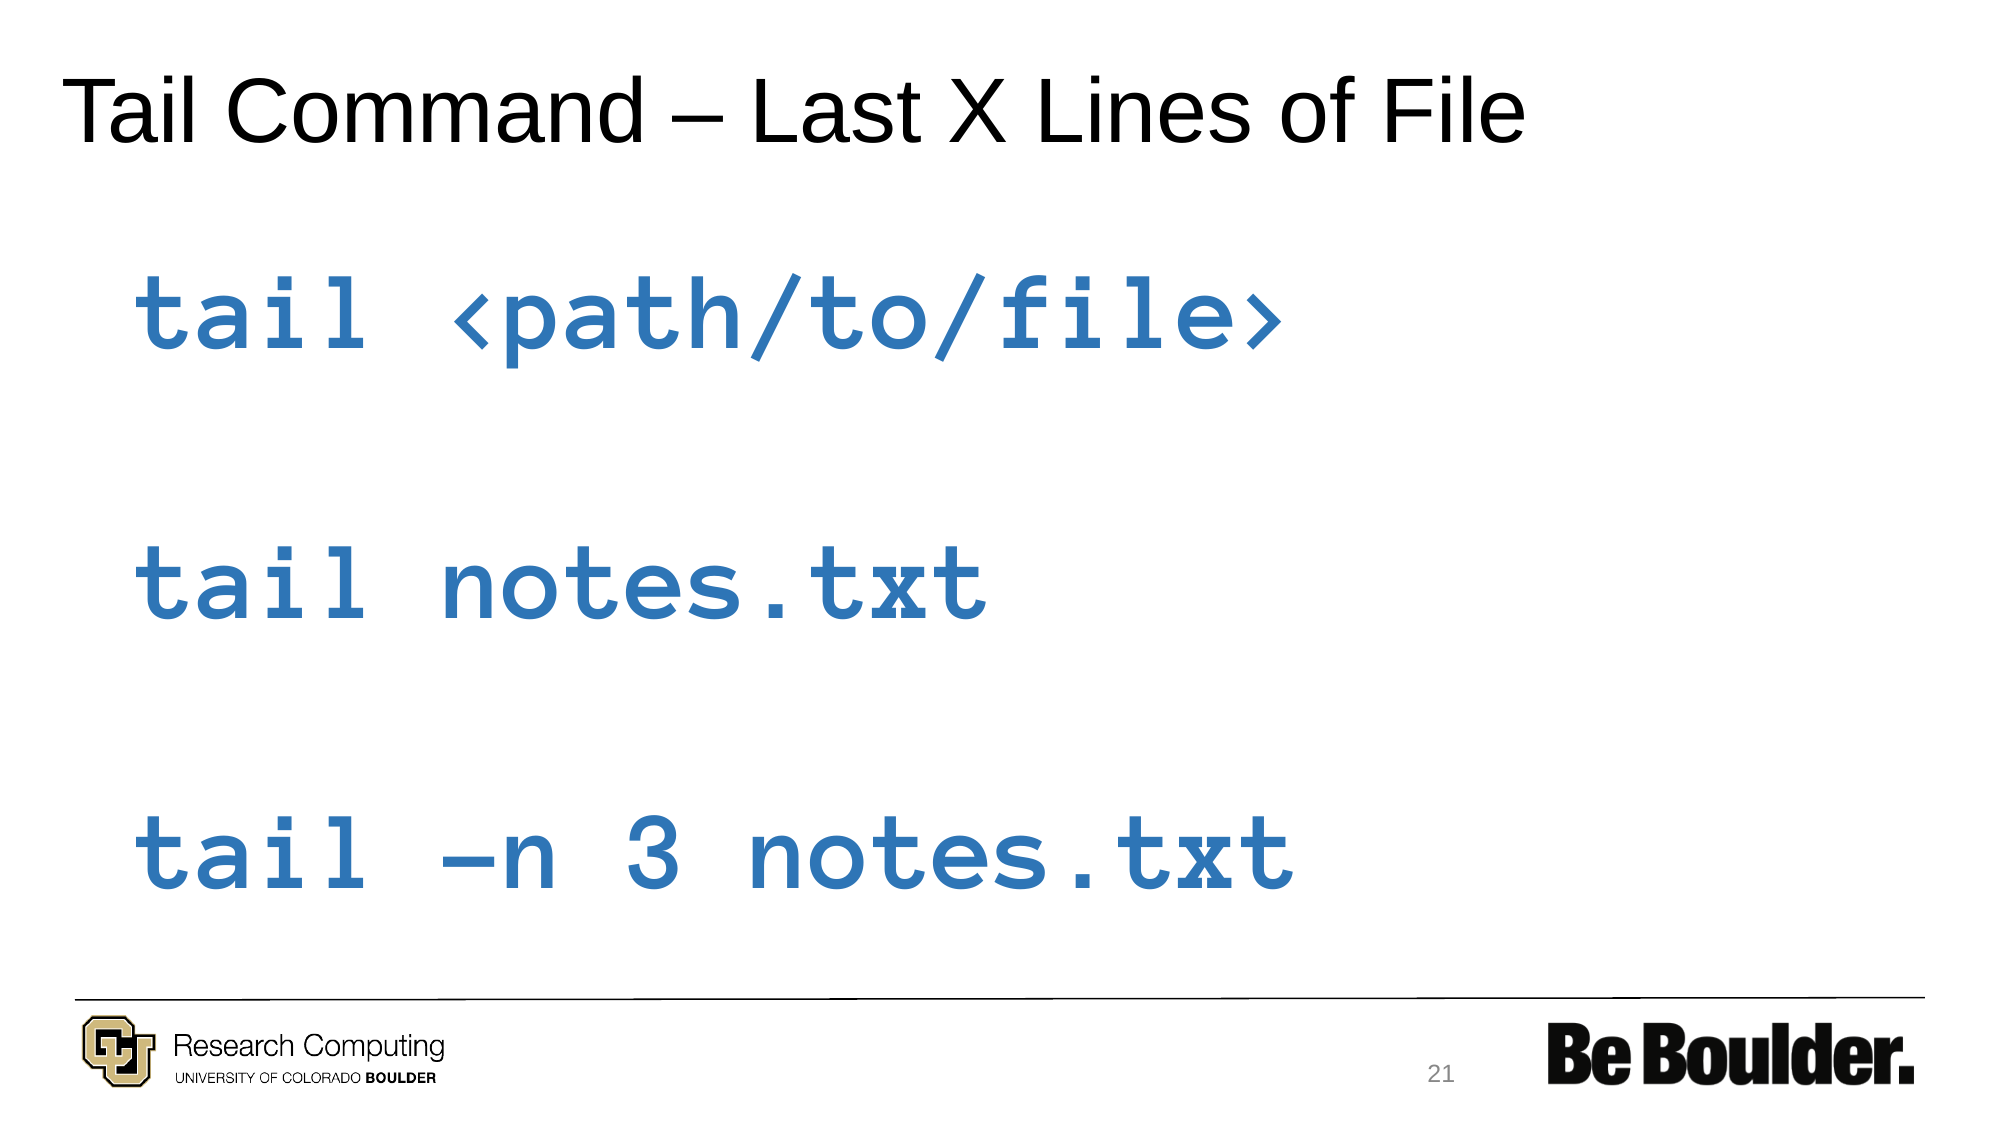

# Tail Command – Last X Lines of File
tail <path/to/file>

tail notes.txt

tail –n 3 notes.txt

21
SC Spinup 1 - Linux